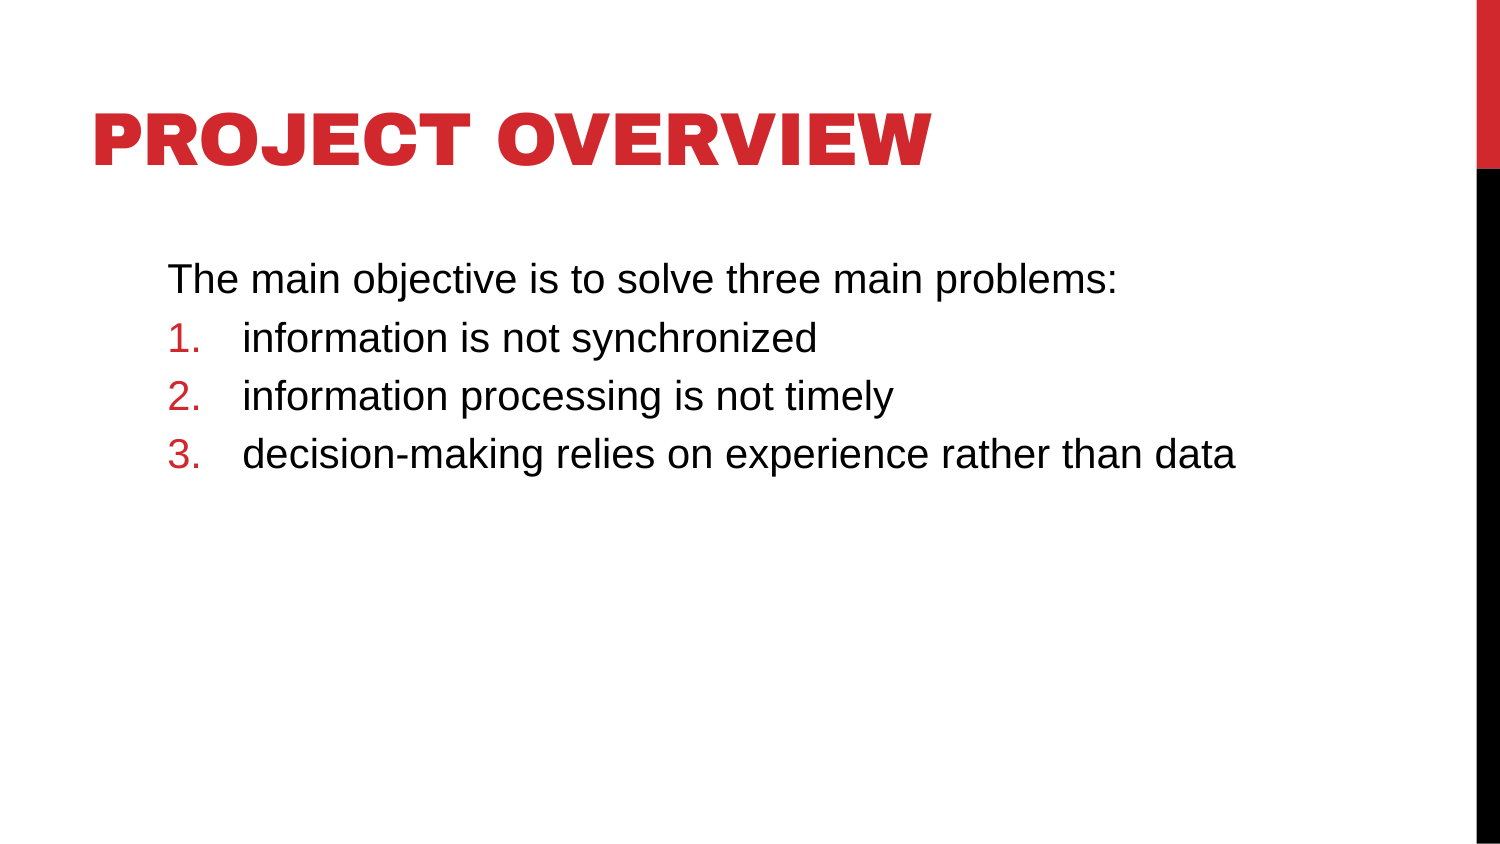

# Project Overview
The main objective is to solve three main problems:
information is not synchronized
information processing is not timely
decision-making relies on experience rather than data